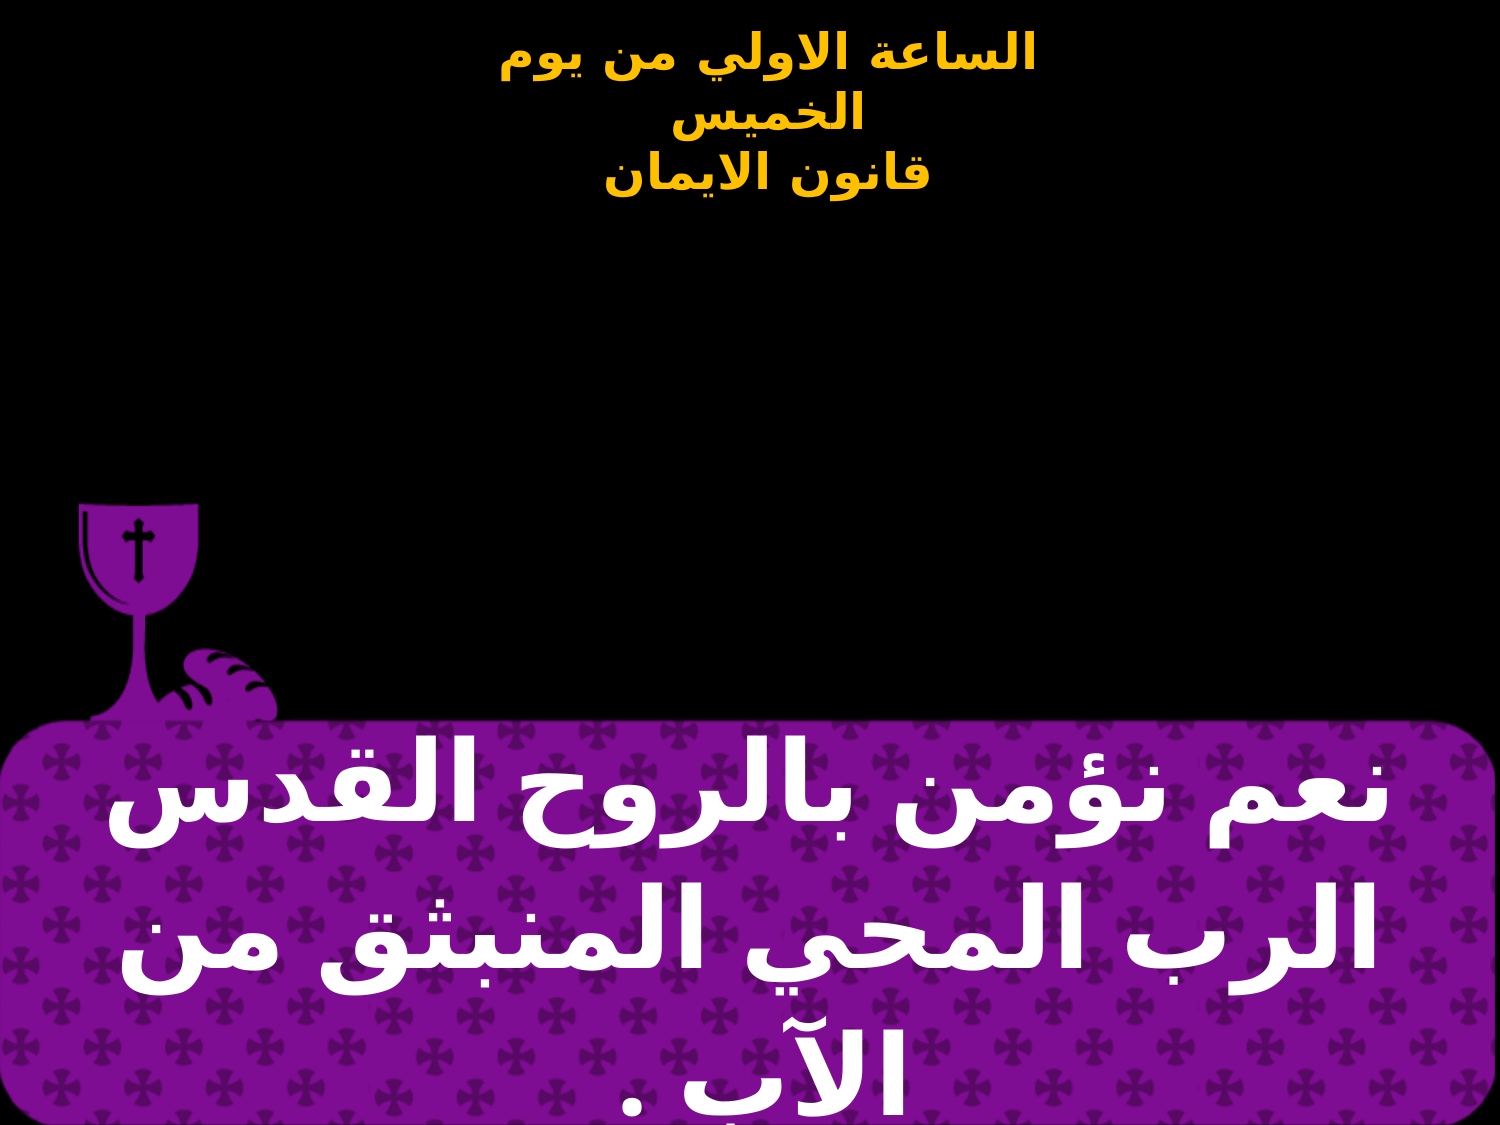

| نعم نؤمن بالروح القدس الرب المحي المنبثق من الآب . |
| --- |